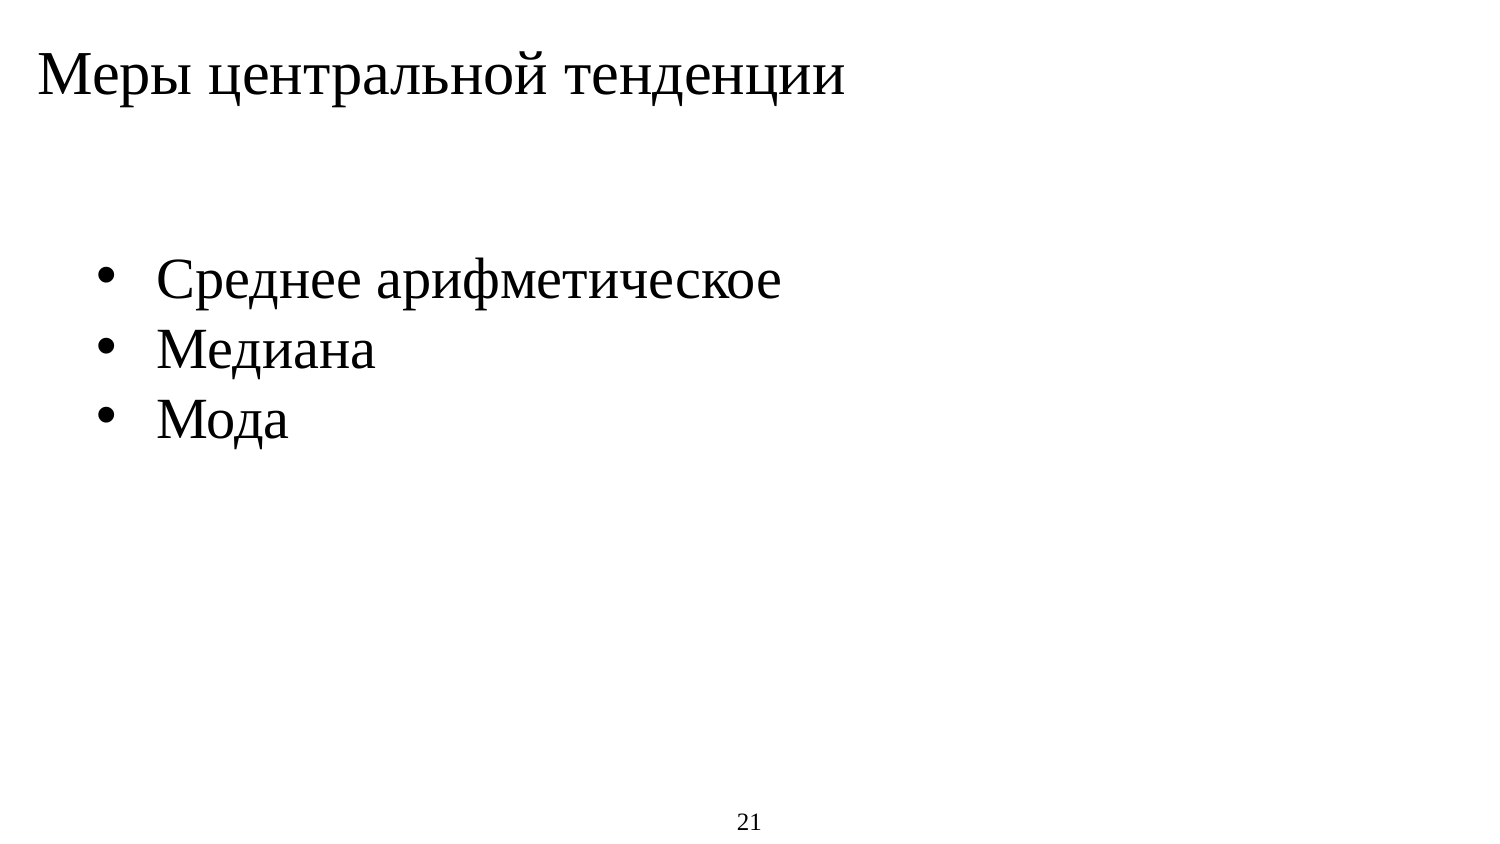

Меры центральной тенденции

Среднее арифметическое
Медиана
Мода
21